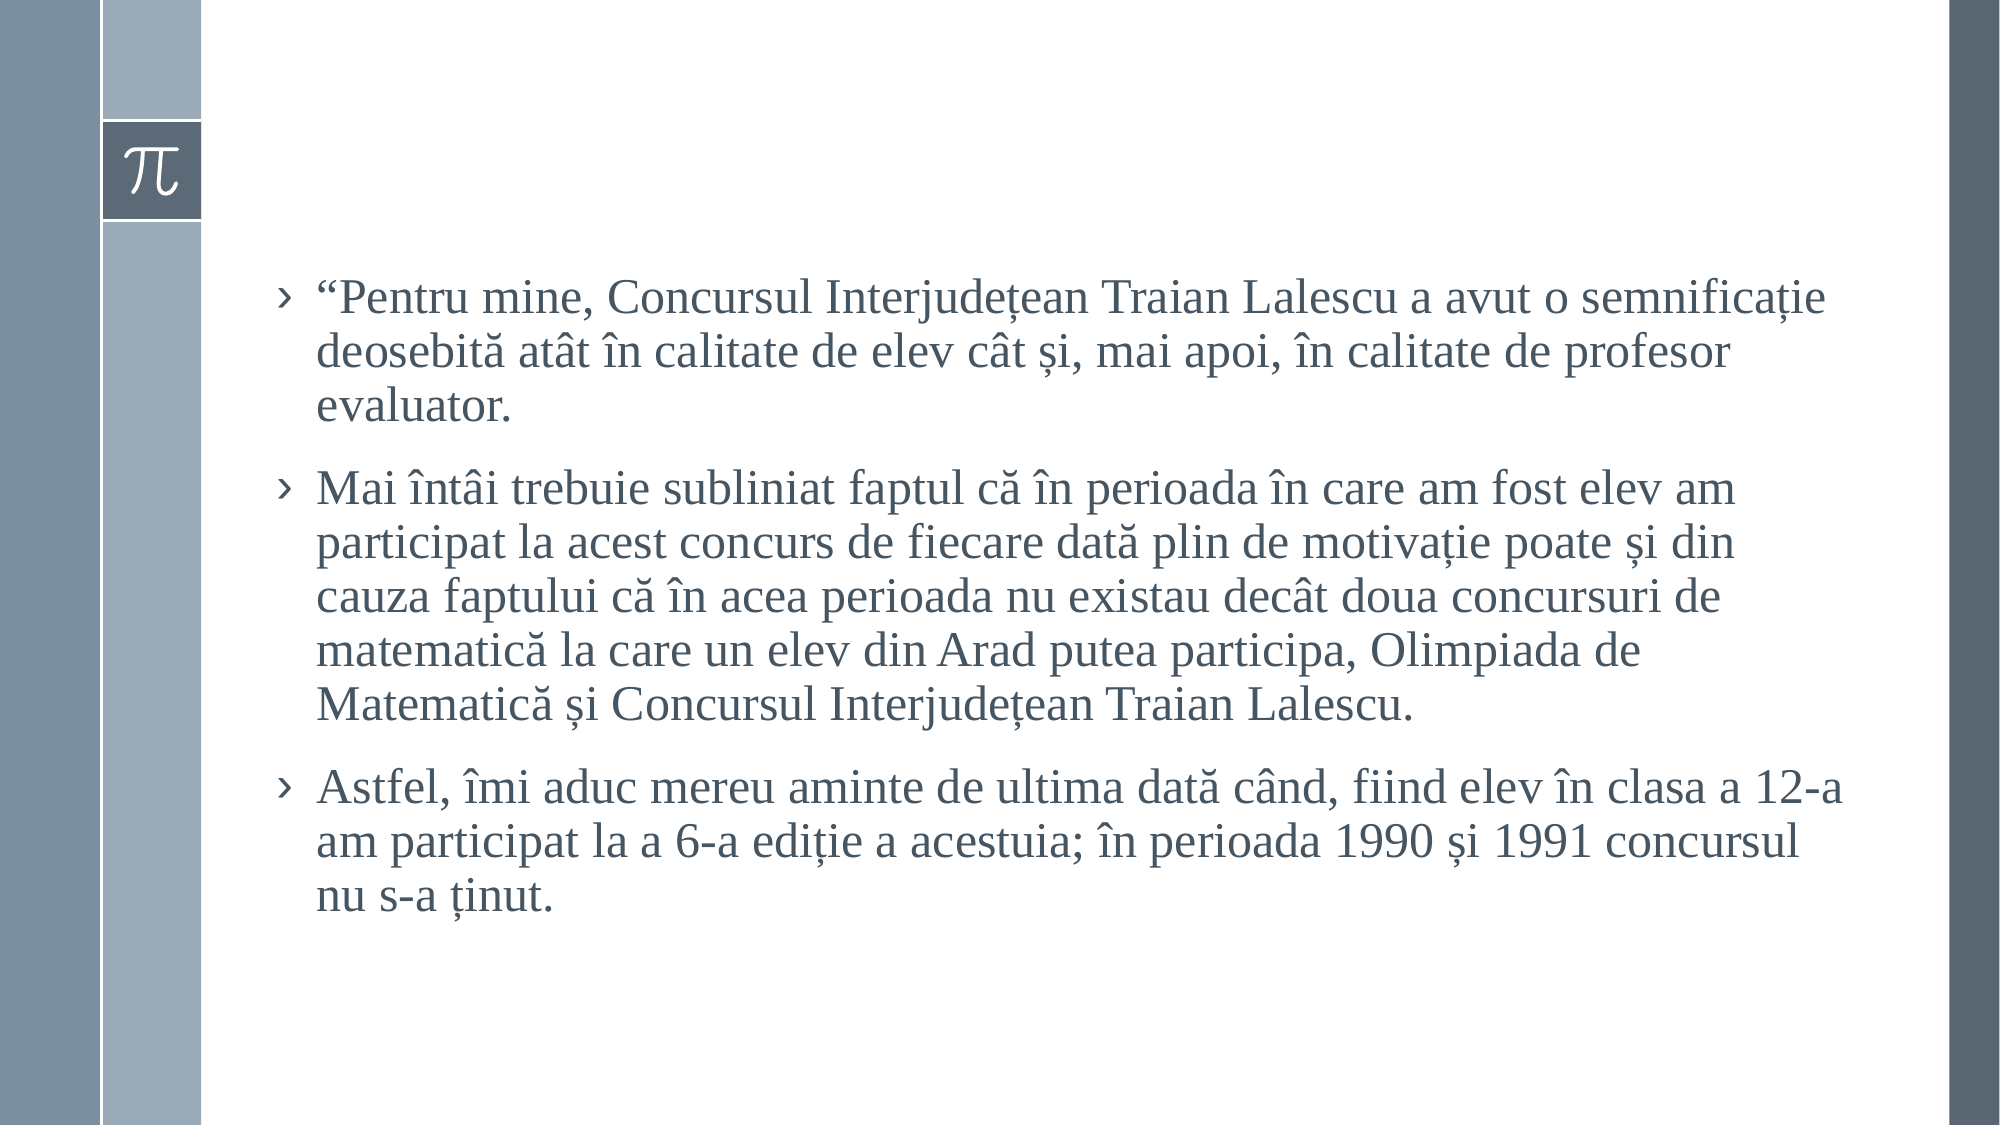

#
“Pentru mine, Concursul Interjudețean Traian Lalescu a avut o semnificație deosebită atât în calitate de elev cât și, mai apoi, în calitate de profesor evaluator.
Mai întâi trebuie subliniat faptul că în perioada în care am fost elev am participat la acest concurs de fiecare dată plin de motivație poate și din cauza faptului că în acea perioada nu existau decât doua concursuri de matematică la care un elev din Arad putea participa, Olimpiada de Matematică și Concursul Interjudețean Traian Lalescu.
Astfel, îmi aduc mereu aminte de ultima dată când, fiind elev în clasa a 12-a am participat la a 6-a ediție a acestuia; în perioada 1990 și 1991 concursul nu s-a ținut.